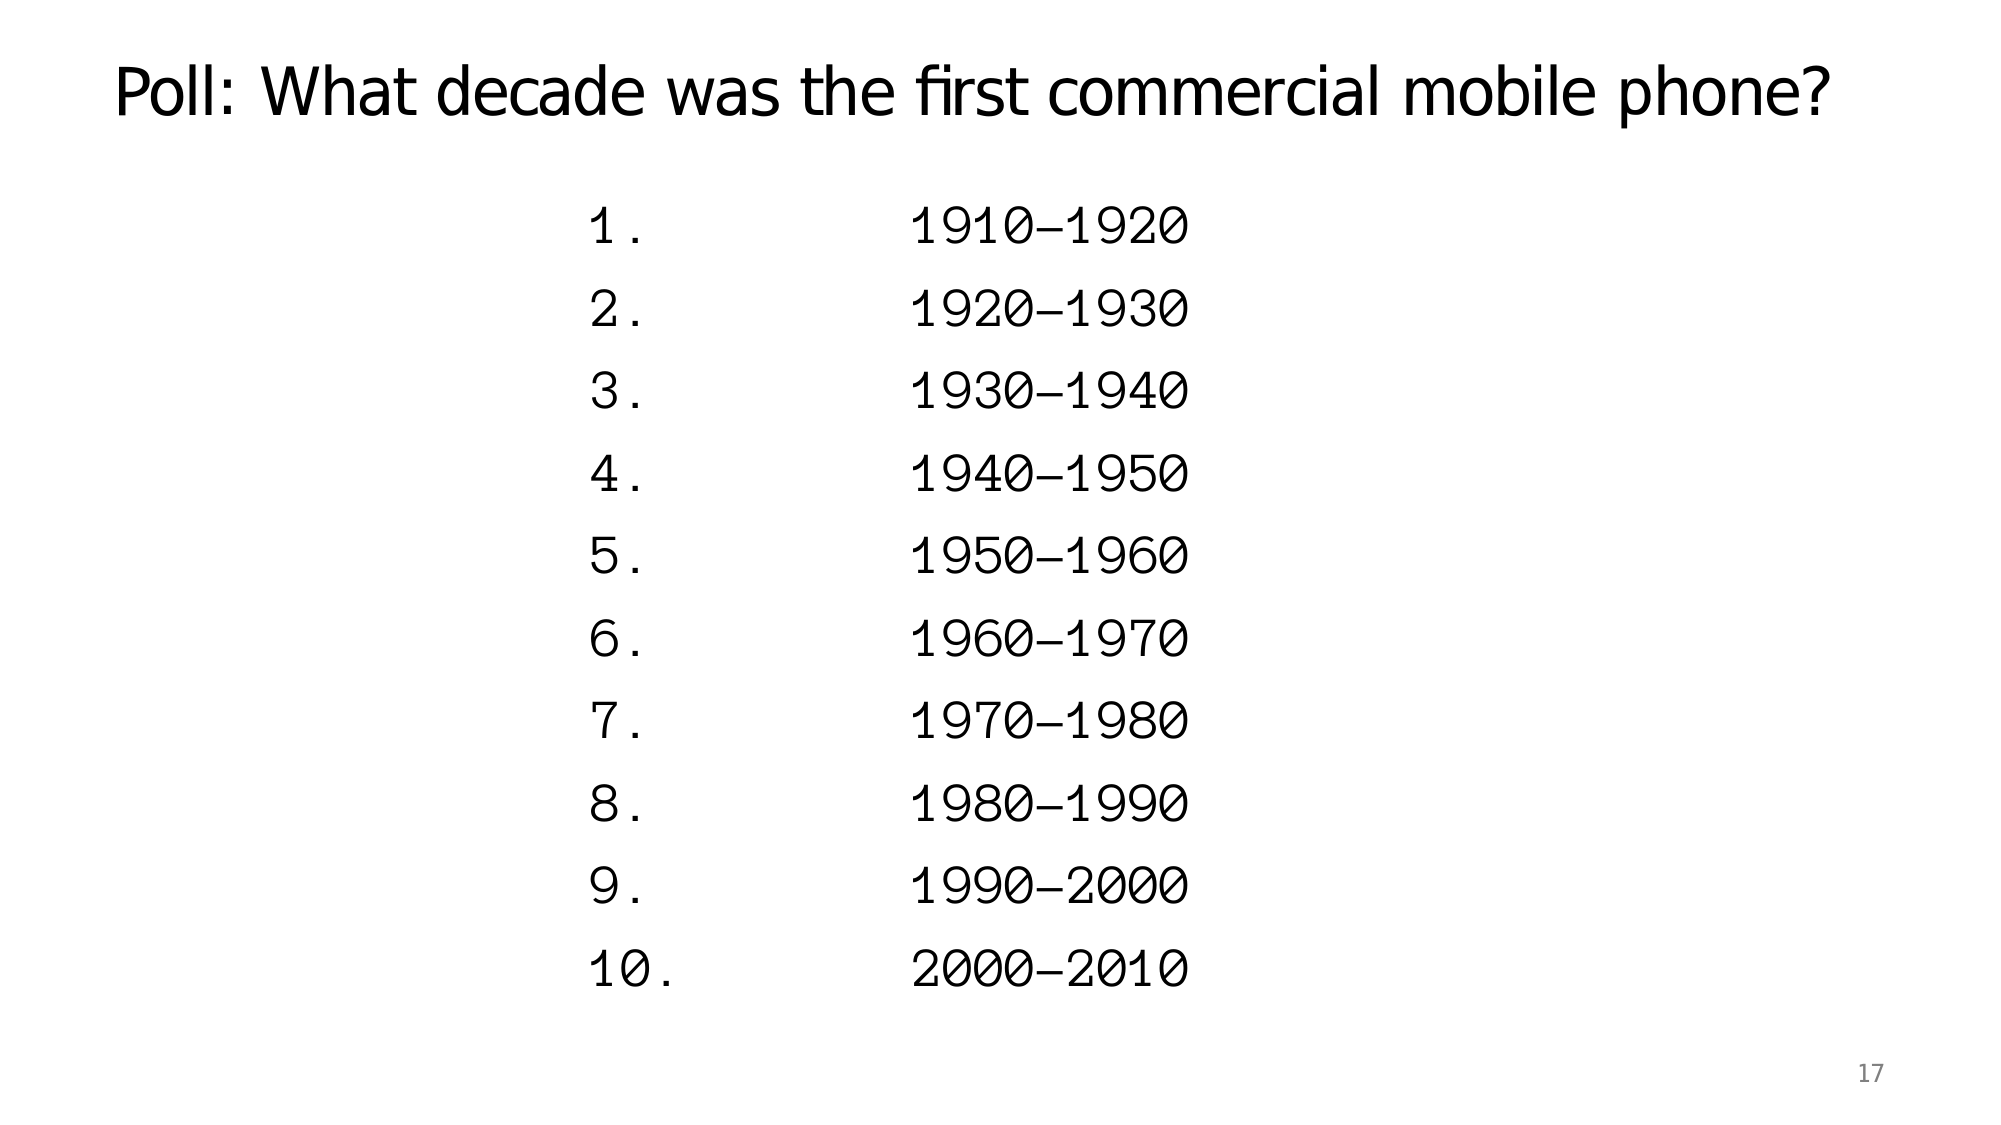

# Poll: What decade was the first commercial mobile phone?
1910-1920
1920-1930
1930-1940
1940-1950
1950-1960
1960-1970
1970-1980
1980-1990
1990-2000
2000-2010

17